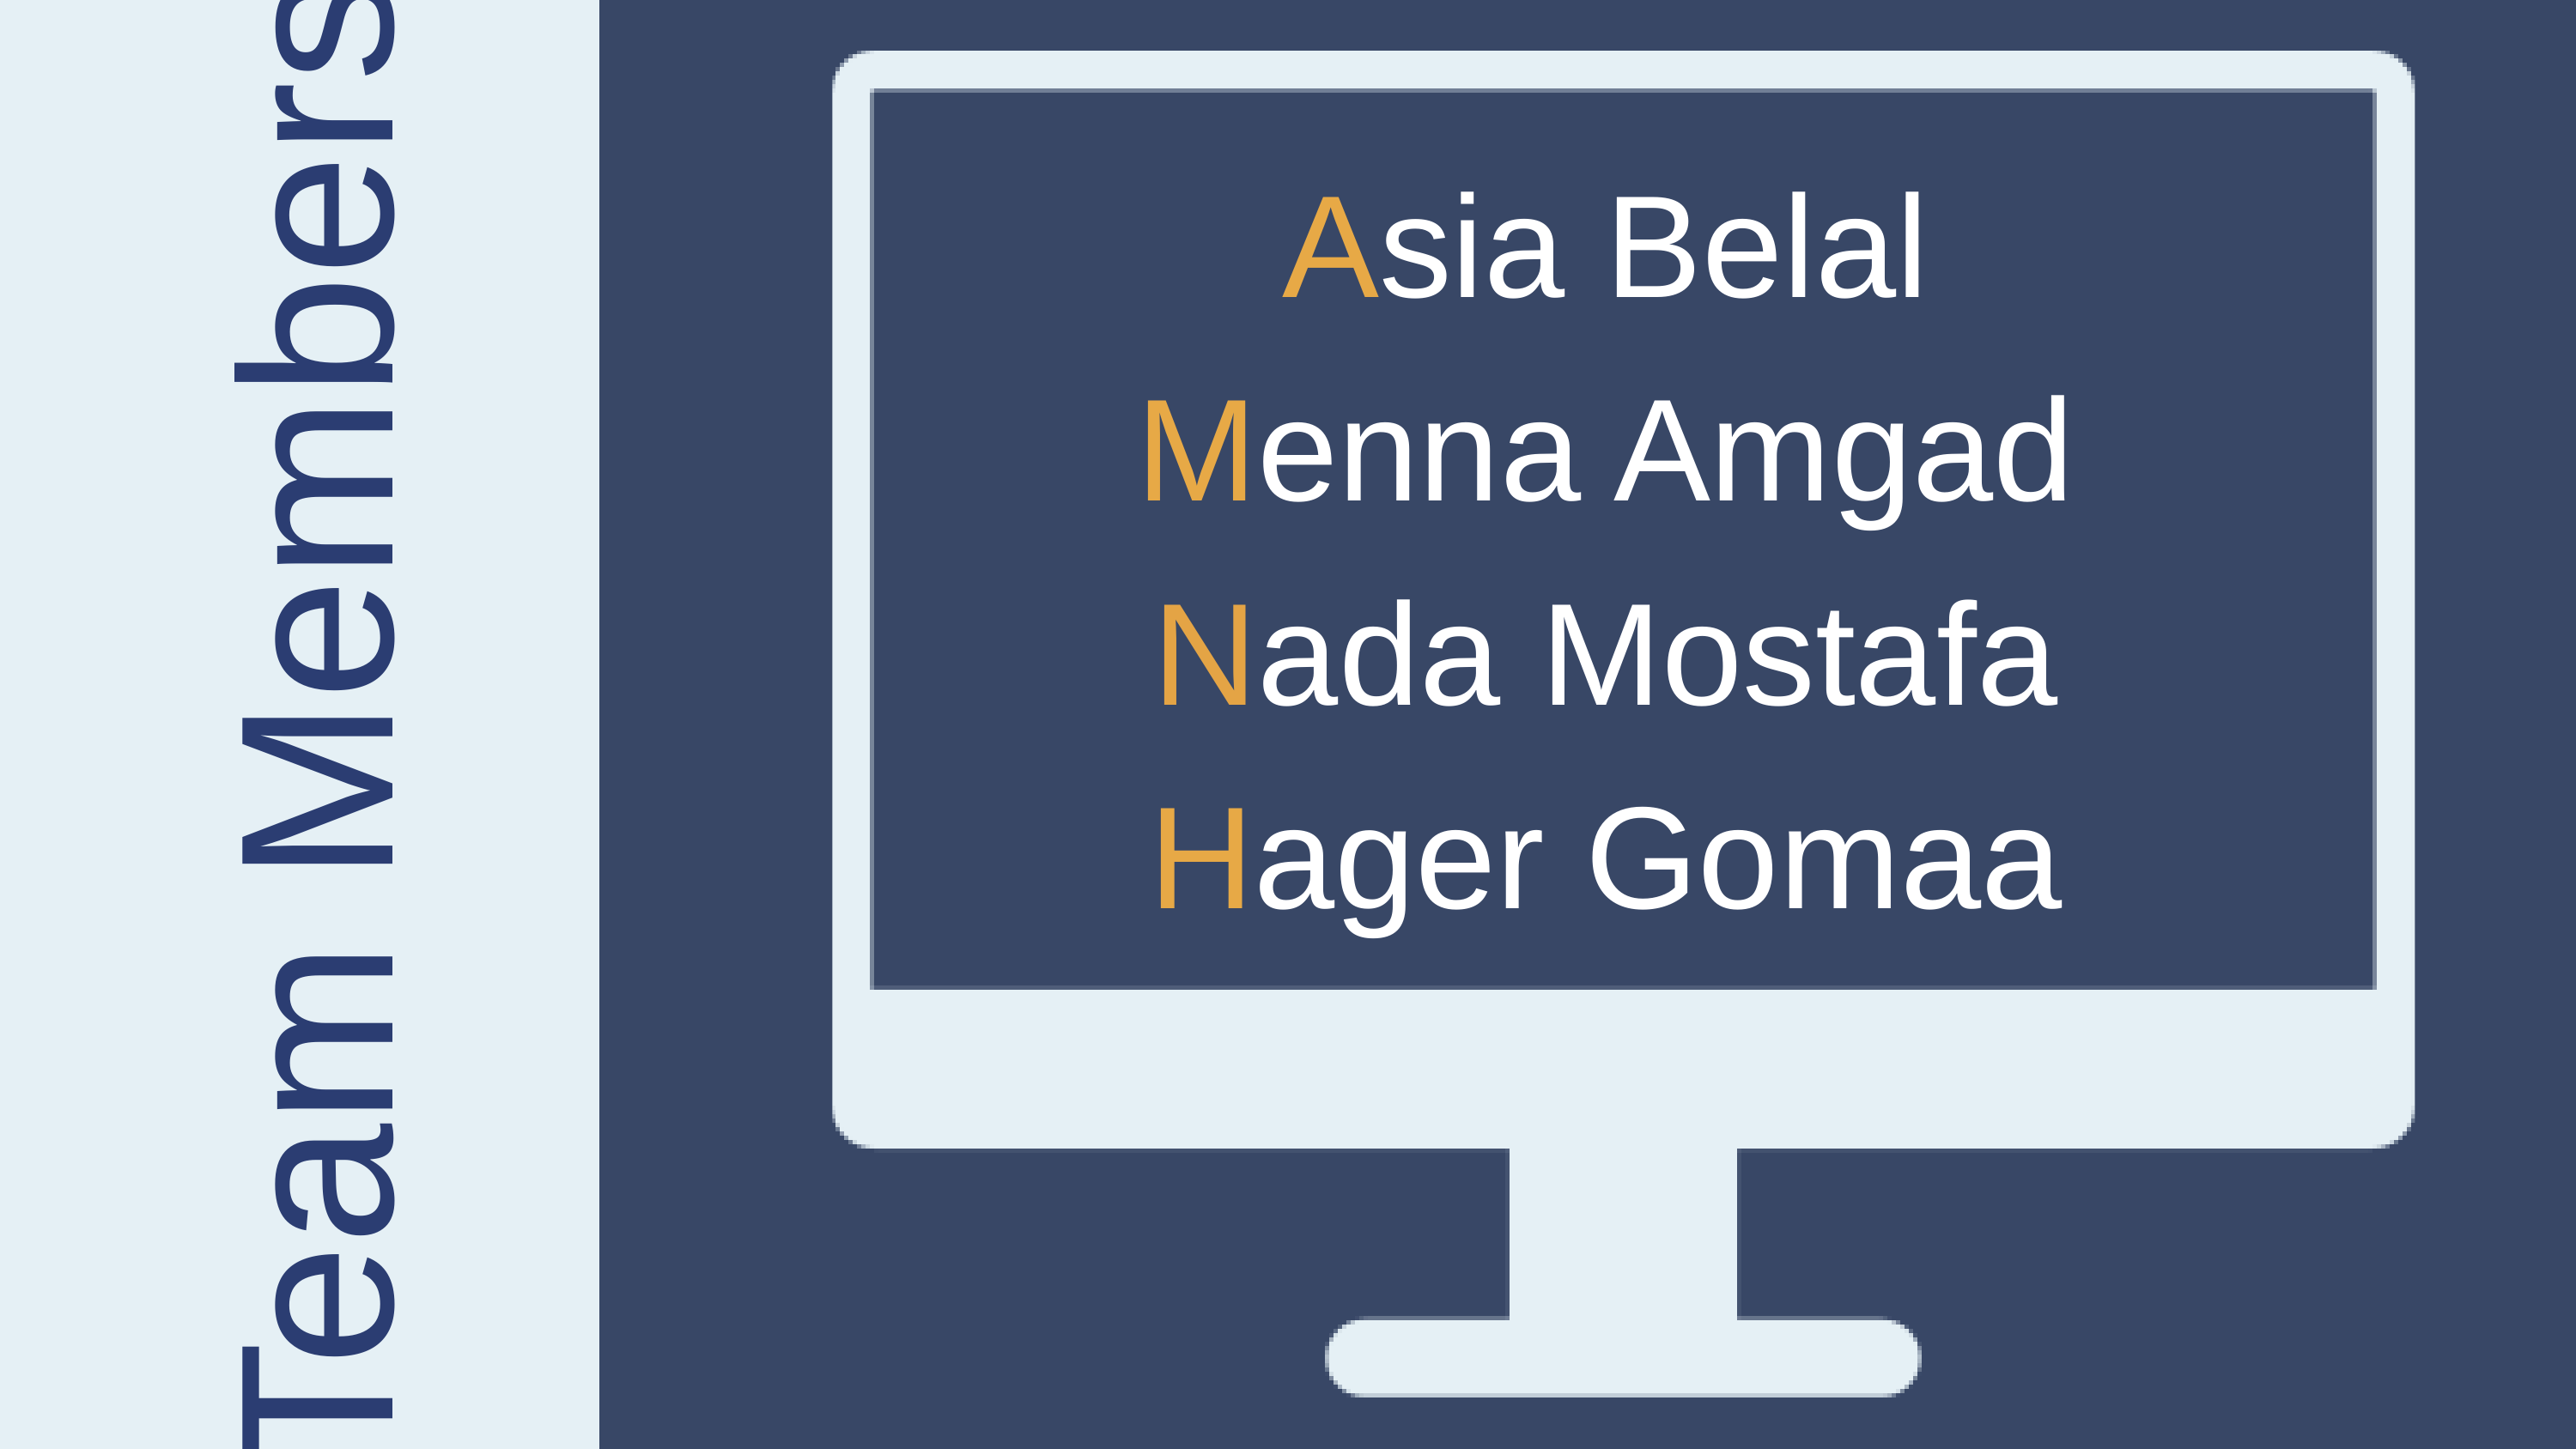

Asia Belal
Menna Amgad
Nada Mostafa
Hager Gomaa
Team Members